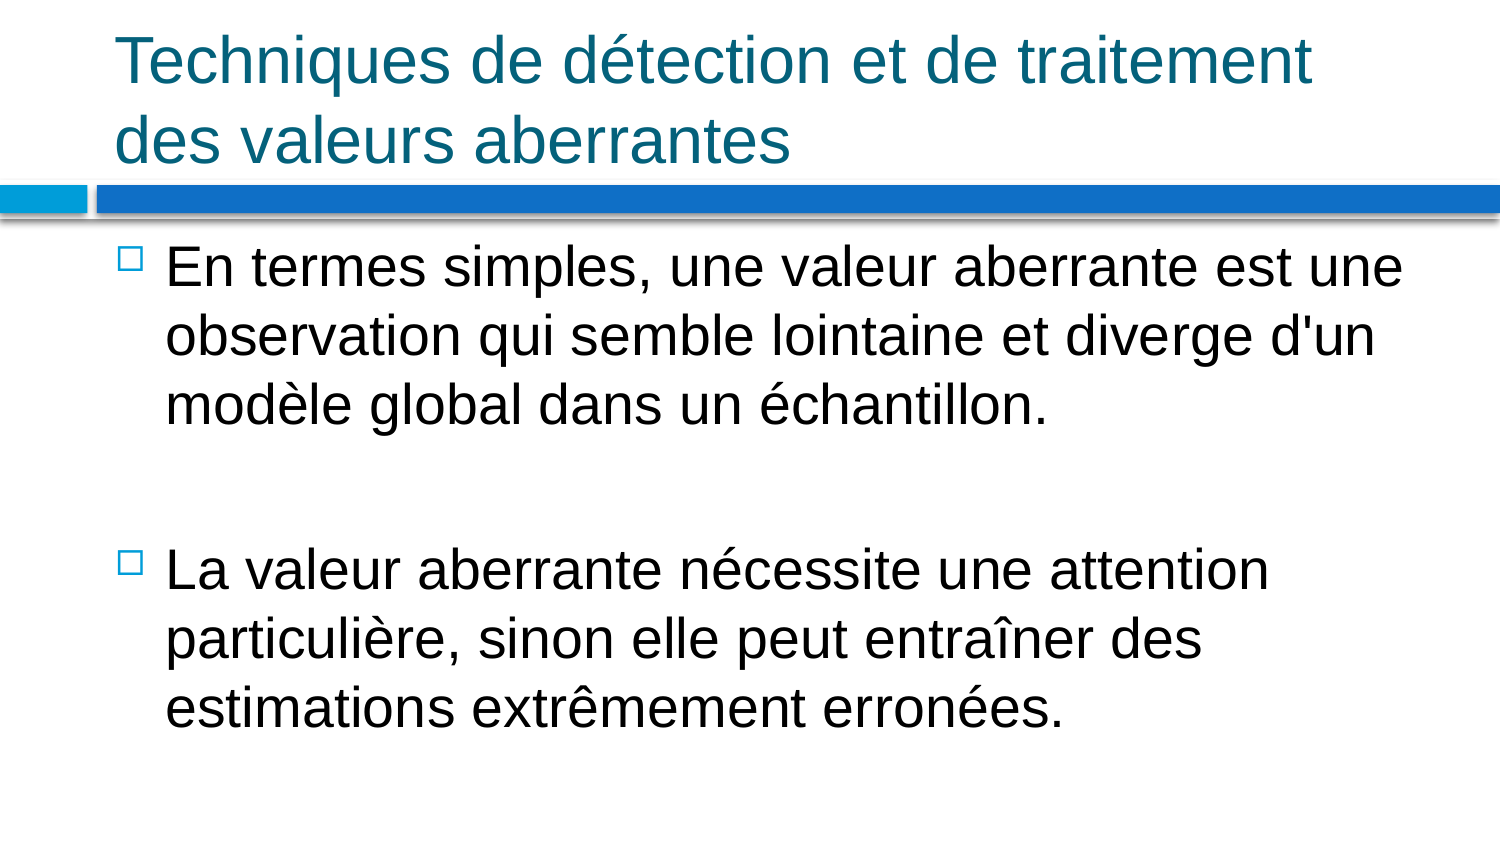

# Techniques de détection et de traitement des valeurs aberrantes
En termes simples, une valeur aberrante est une observation qui semble lointaine et diverge d'un modèle global dans un échantillon.

La valeur aberrante nécessite une attention particulière, sinon elle peut entraîner des estimations extrêmement erronées.